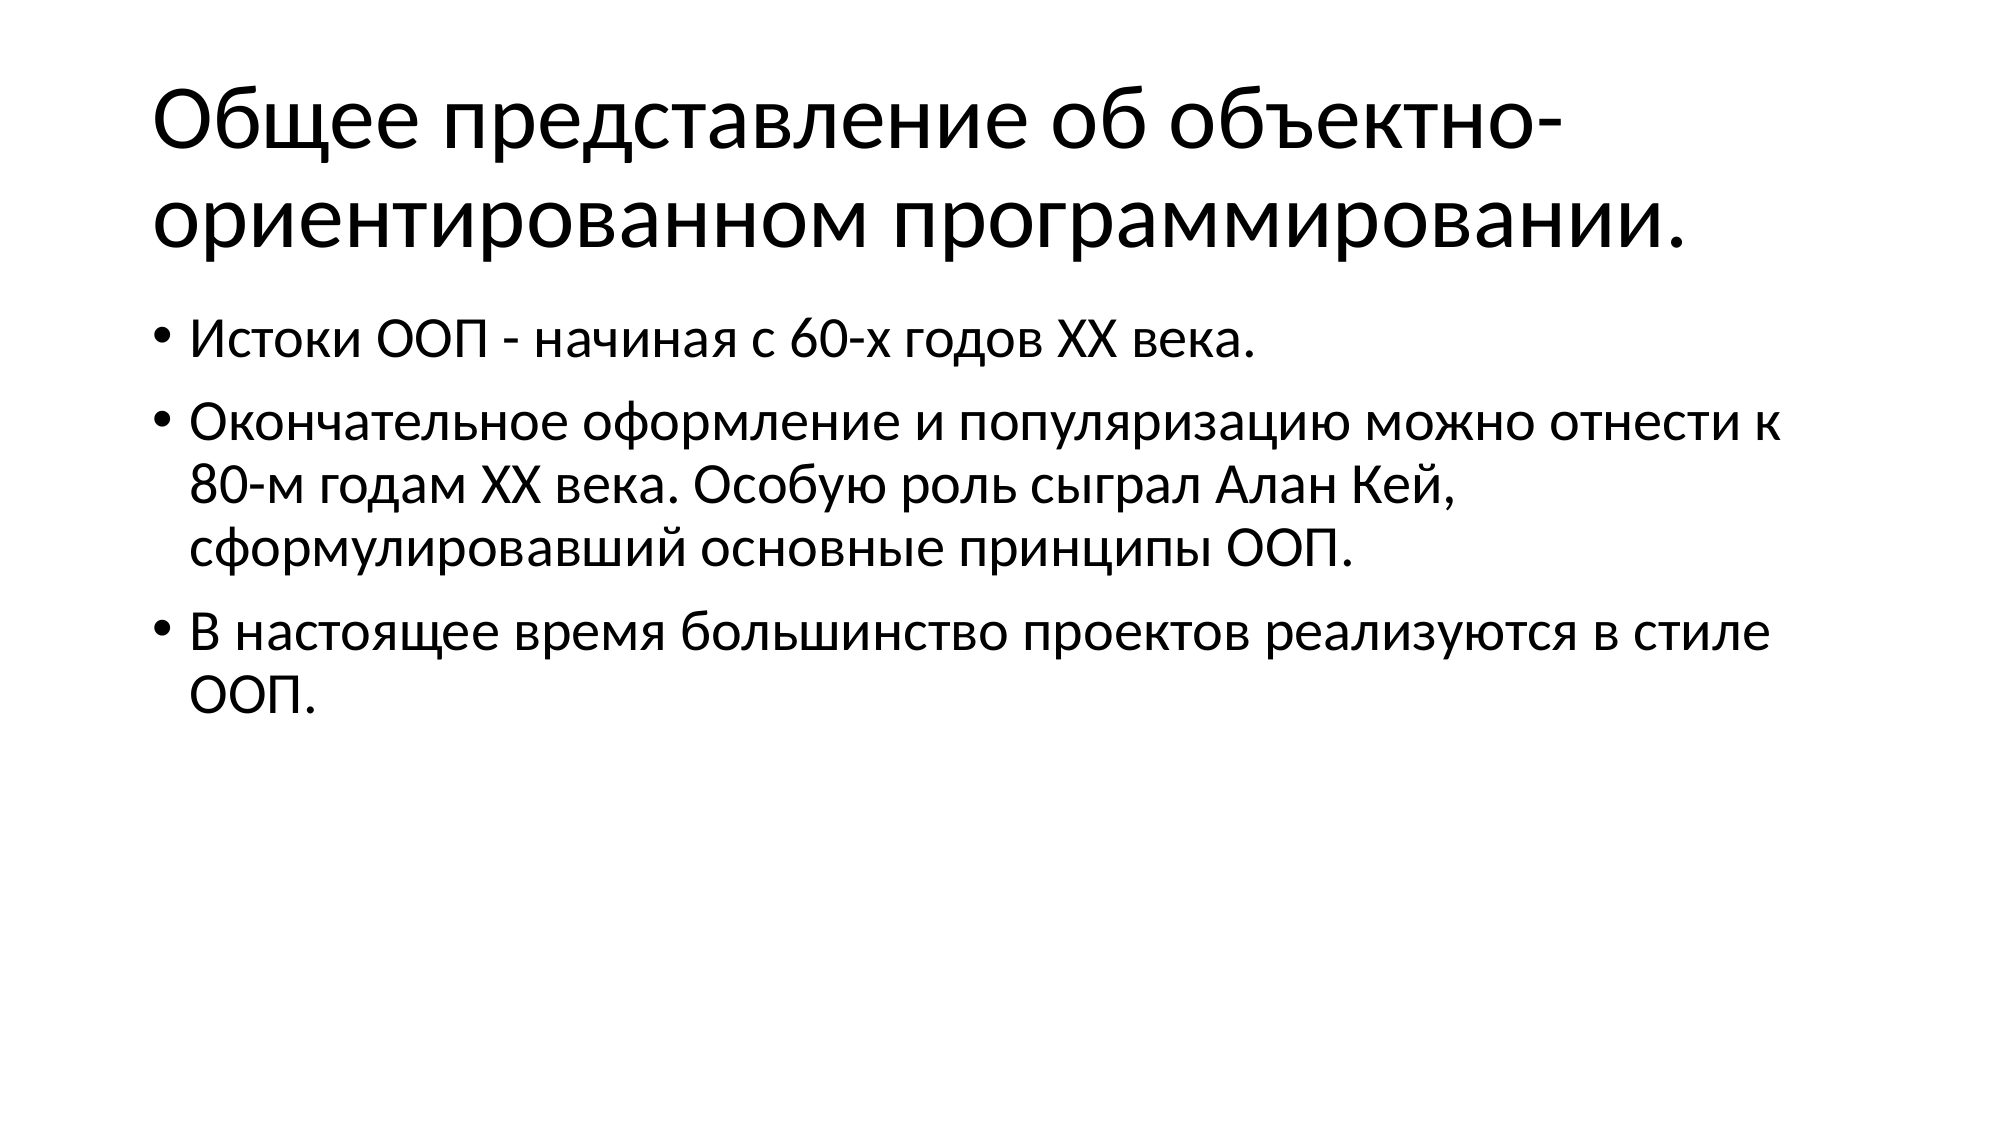

# Общее представление об объектно-ориентированном программировании.
Истоки ООП - начиная с 60-х годов XX века.
Окончательное оформление и популяризацию можно отнести к 80-м годам XX века. Особую роль сыграл Алан Кей, сформулировавший основные принципы ООП.
В настоящее время большинство проектов реализуются в стиле ООП.